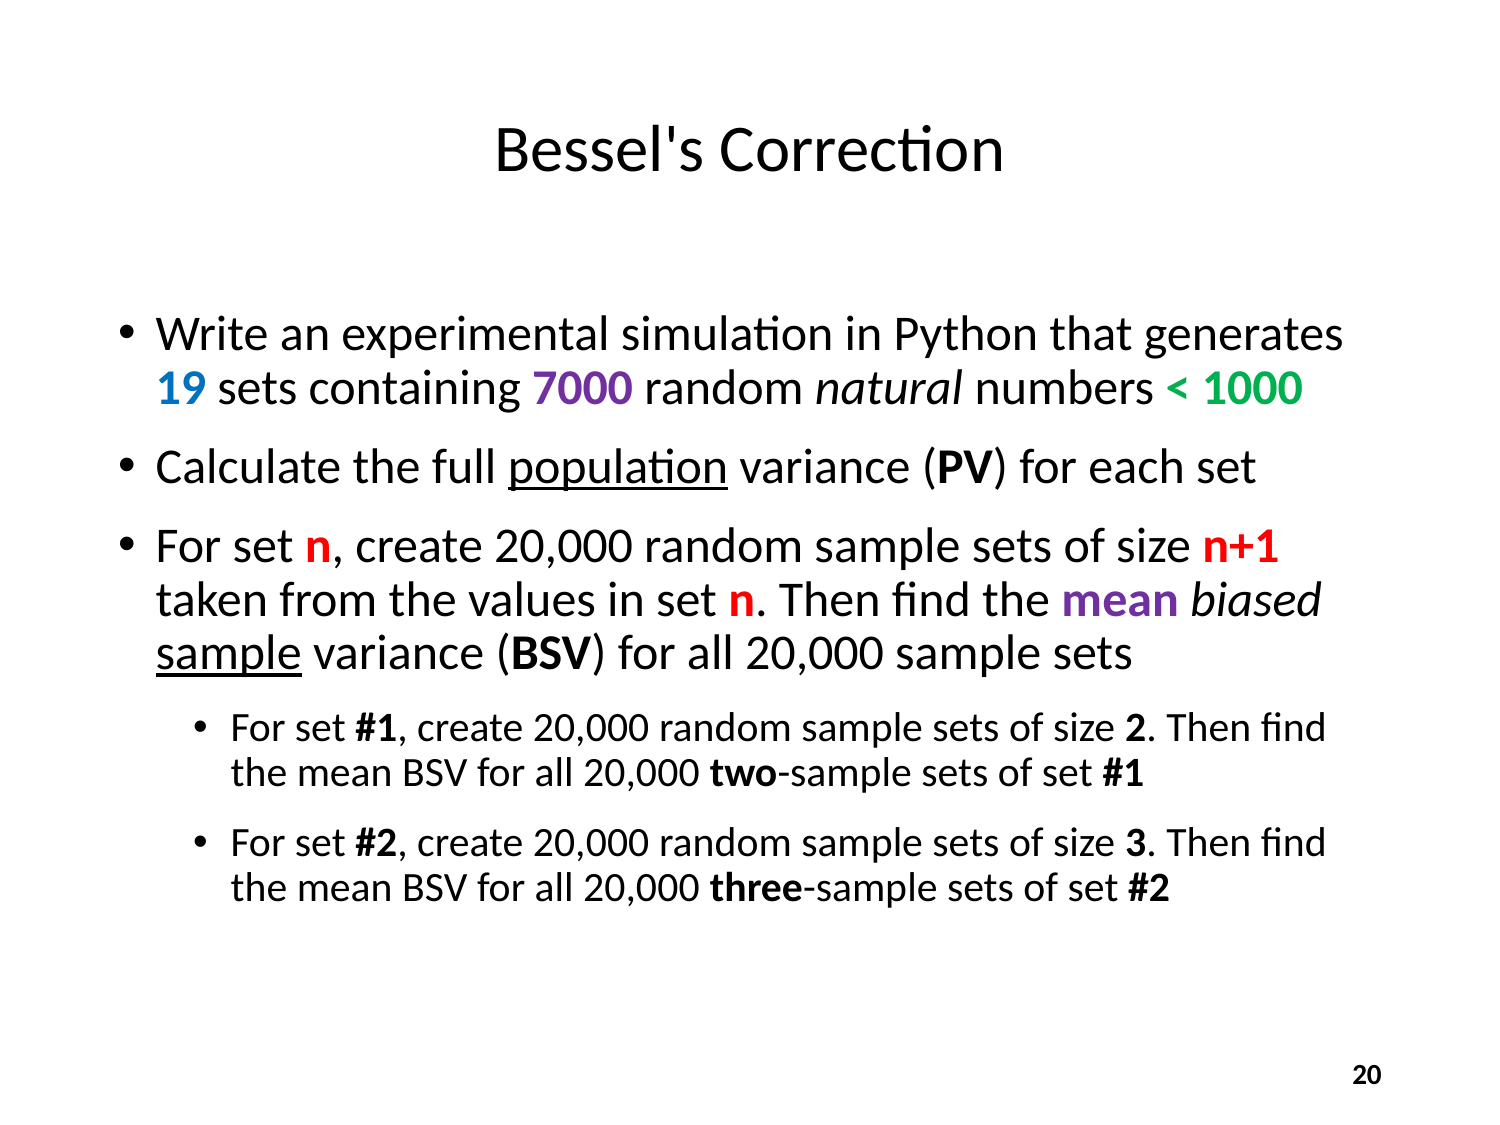

# Bessel's Correction
Write an experimental simulation in Python that generates 19 sets containing 7000 random natural numbers < 1000
Calculate the full population variance (PV) for each set
For set n, create 20,000 random sample sets of size n+1 taken from the values in set n. Then find the mean biased sample variance (BSV) for all 20,000 sample sets
For set #1, create 20,000 random sample sets of size 2. Then find the mean BSV for all 20,000 two-sample sets of set #1
For set #2, create 20,000 random sample sets of size 3. Then find the mean BSV for all 20,000 three-sample sets of set #2
20